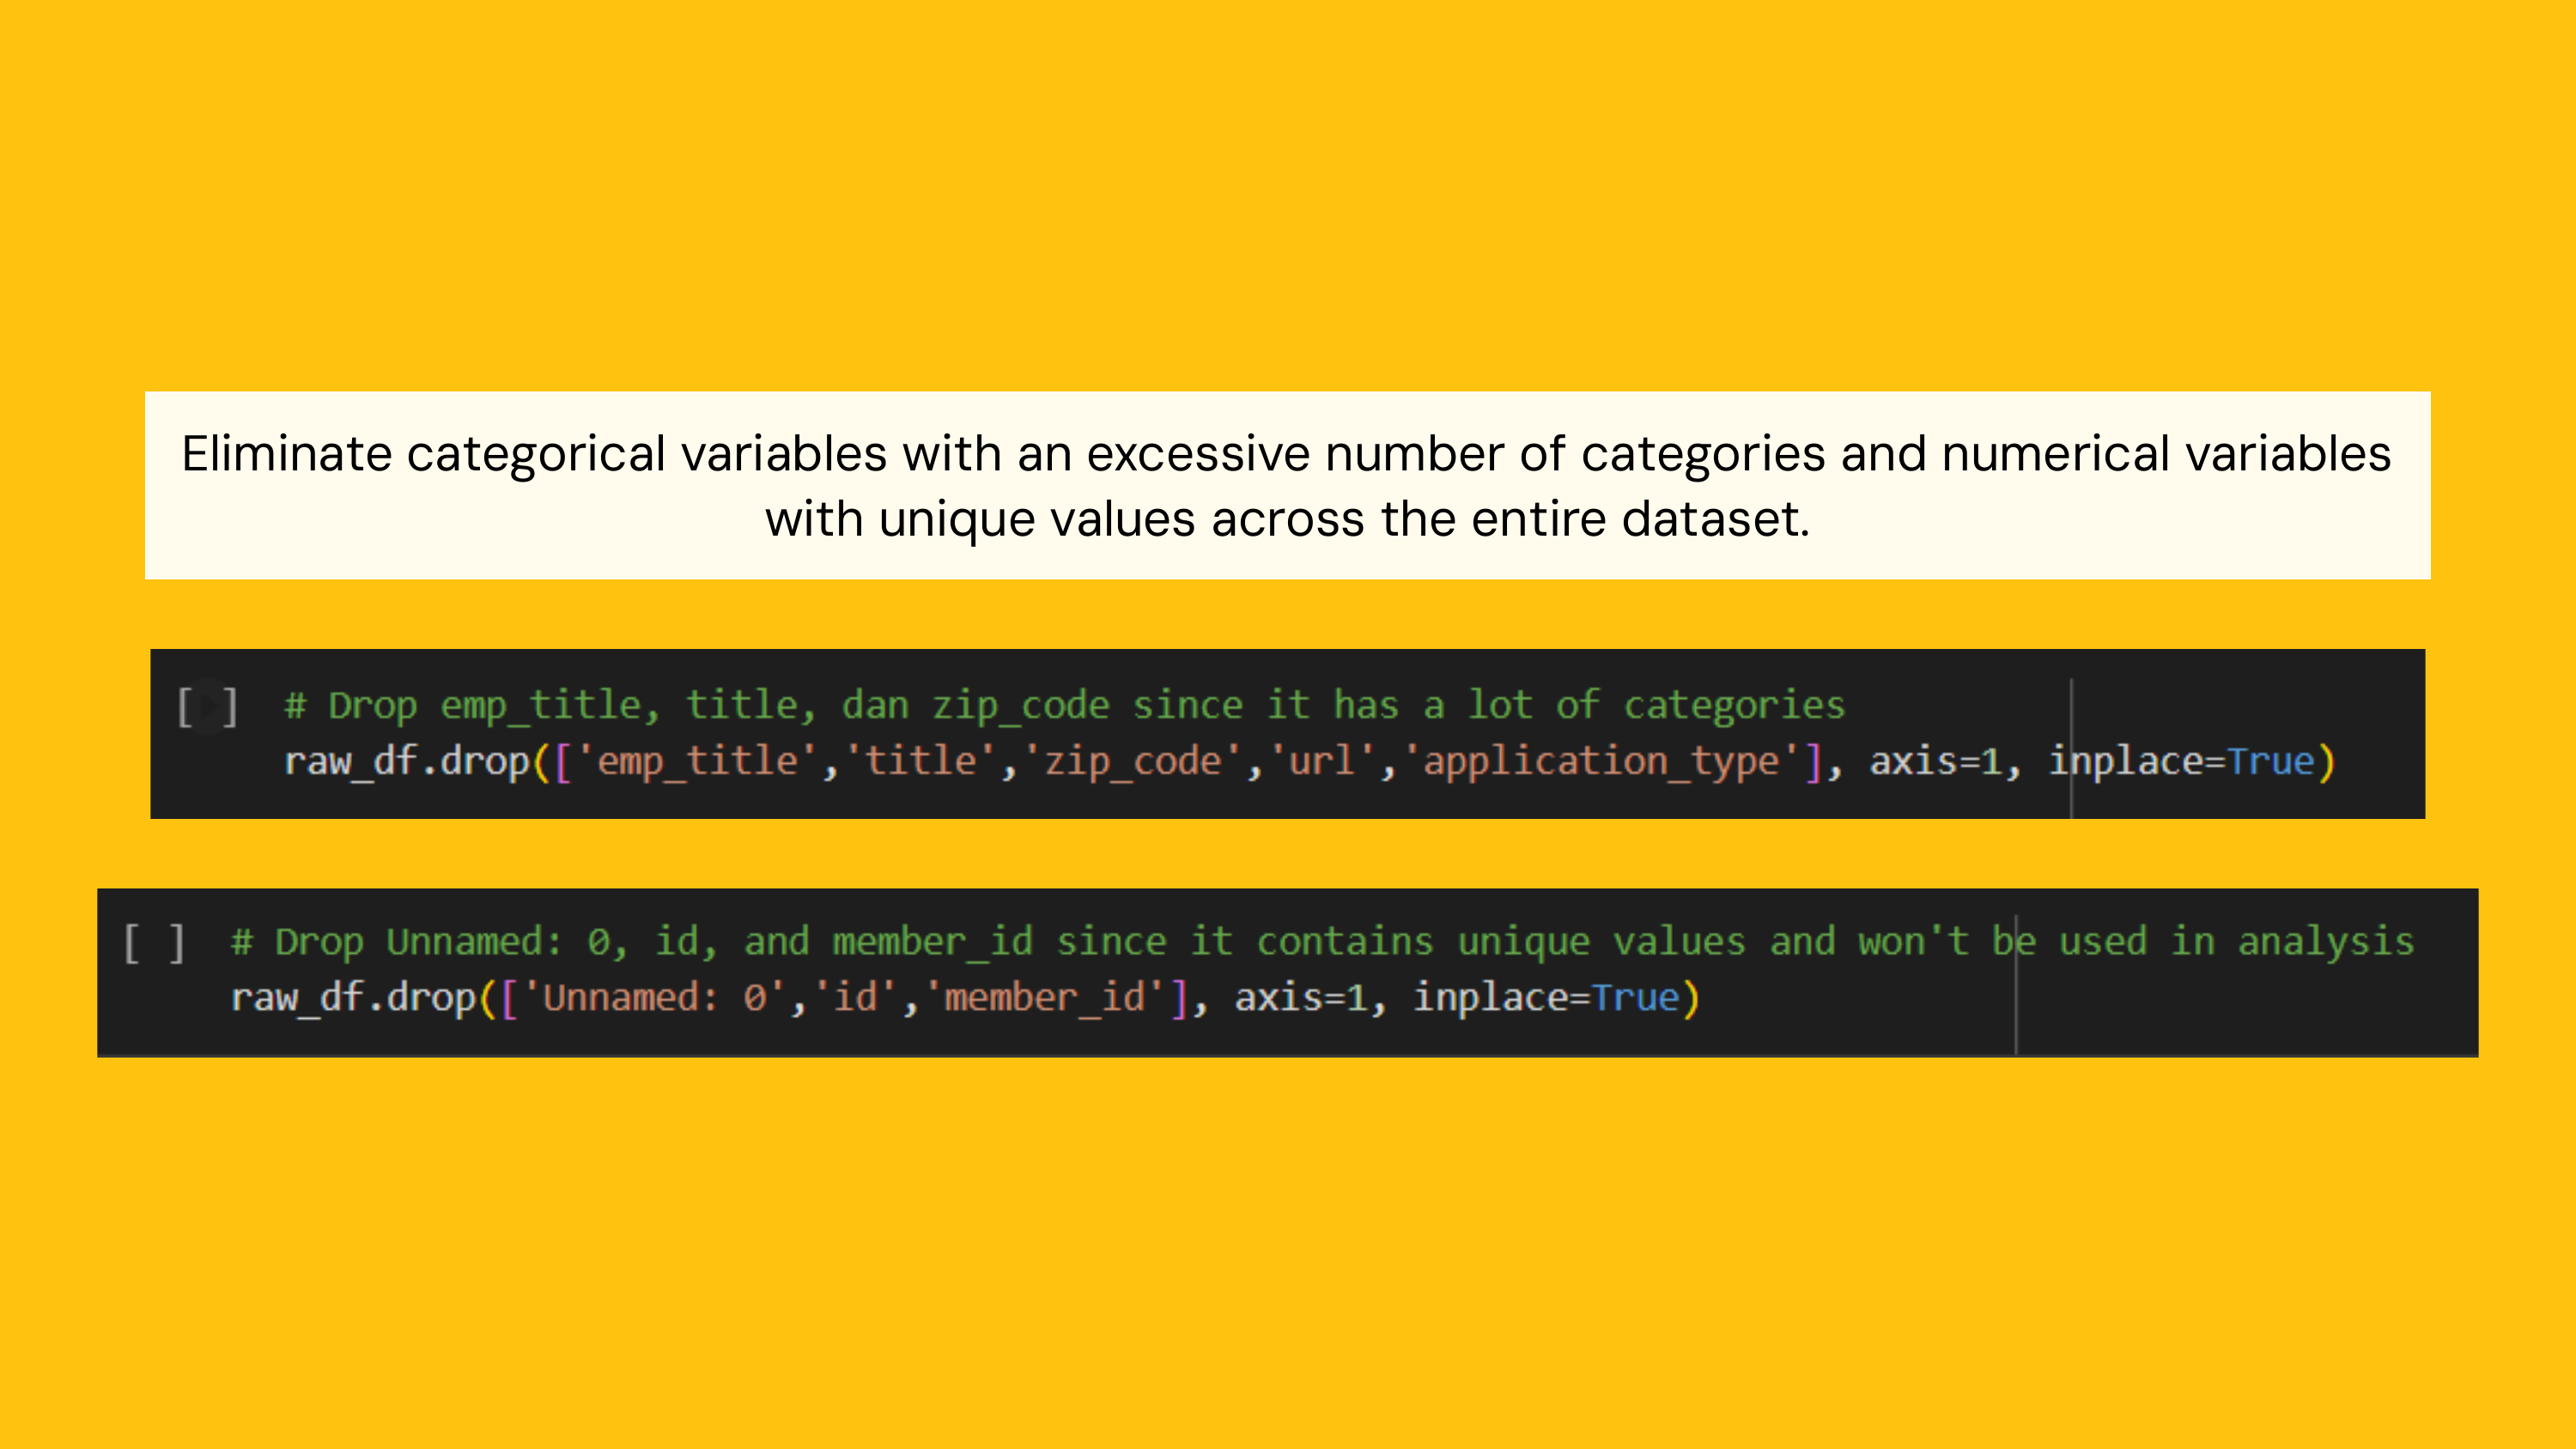

Eliminate categorical variables with an excessive number of categories and numerical variables with unique values across the entire dataset.